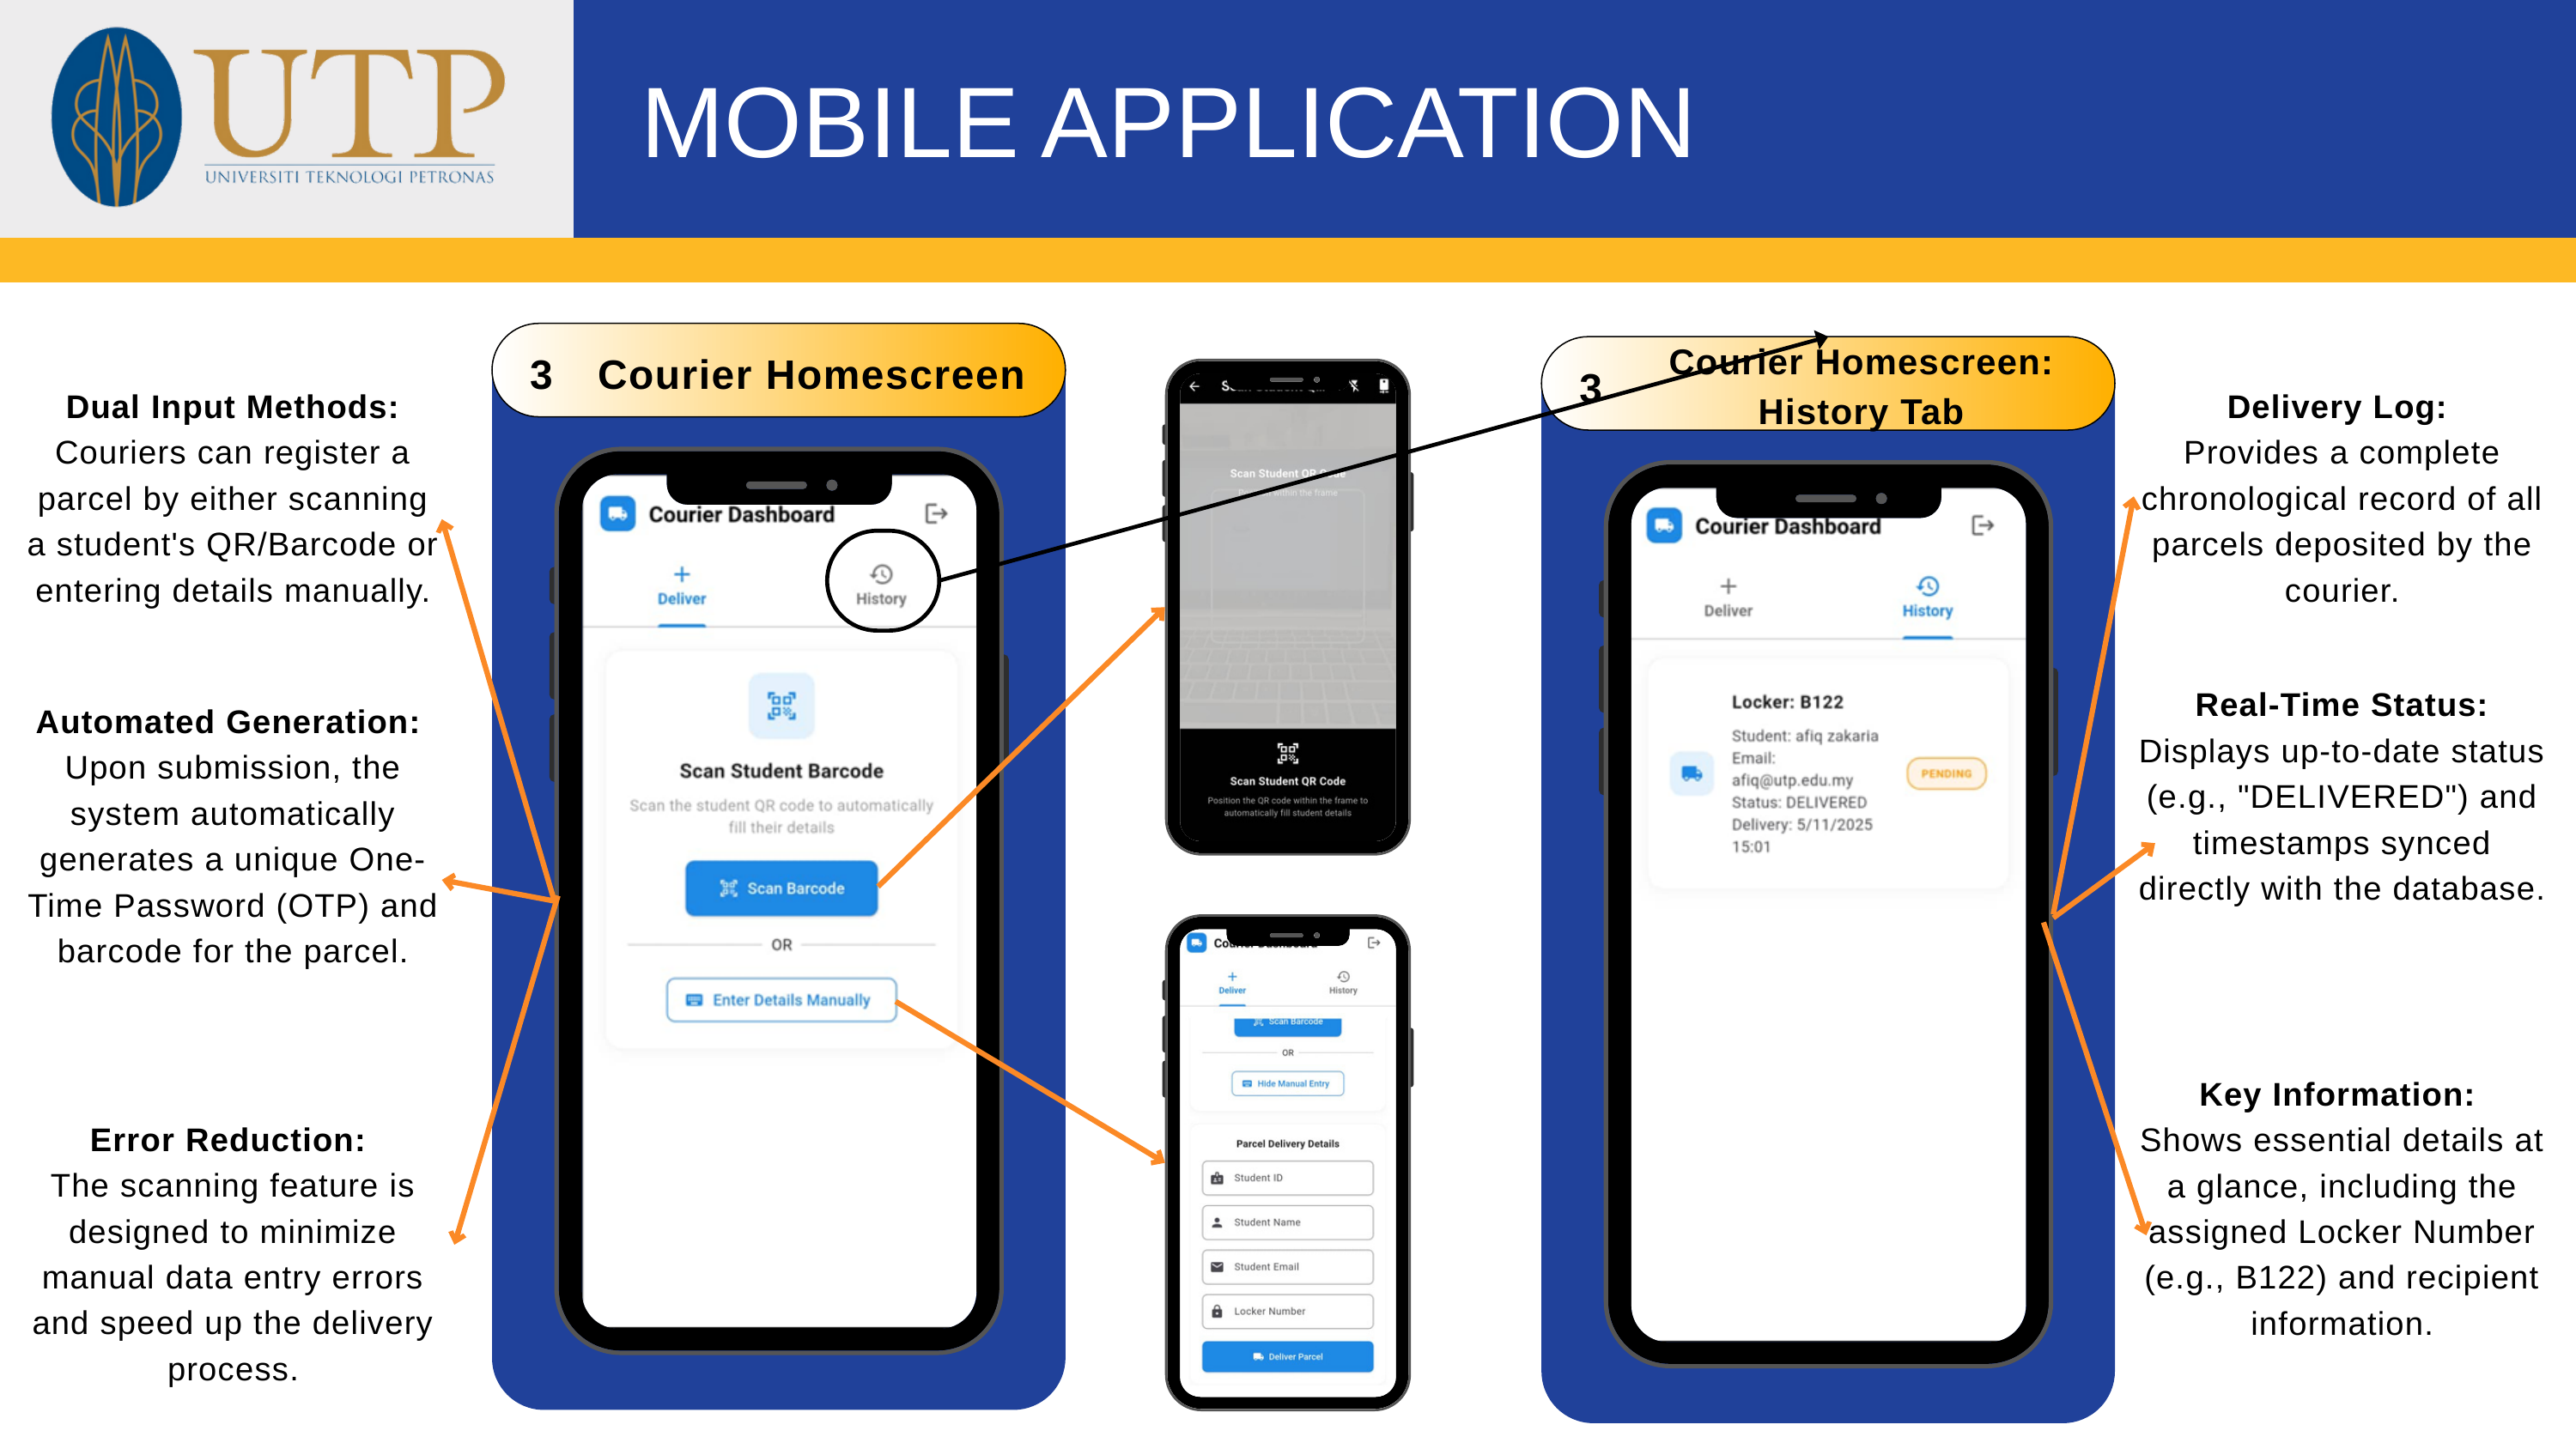

MOBILE APPLICATION

Courier Homescreen:
History Tab

3
Courier Homescreen
3

Dual Input Methods: Couriers can register a parcel by either scanning a student's QR/Barcode or entering details manually.
Delivery Log:
Provides a complete chronological record of all parcels deposited by the courier.

Real-Time Status: Displays up-to-date status (e.g., "DELIVERED") and timestamps synced directly with the database.
Automated Generation:
Upon submission, the system automatically generates a unique One-Time Password (OTP) and barcode for the parcel.

Key Information:
Shows essential details at a glance, including the assigned Locker Number (e.g., B122) and recipient information.
Error Reduction:
The scanning feature is designed to minimize manual data entry errors and speed up the delivery process.